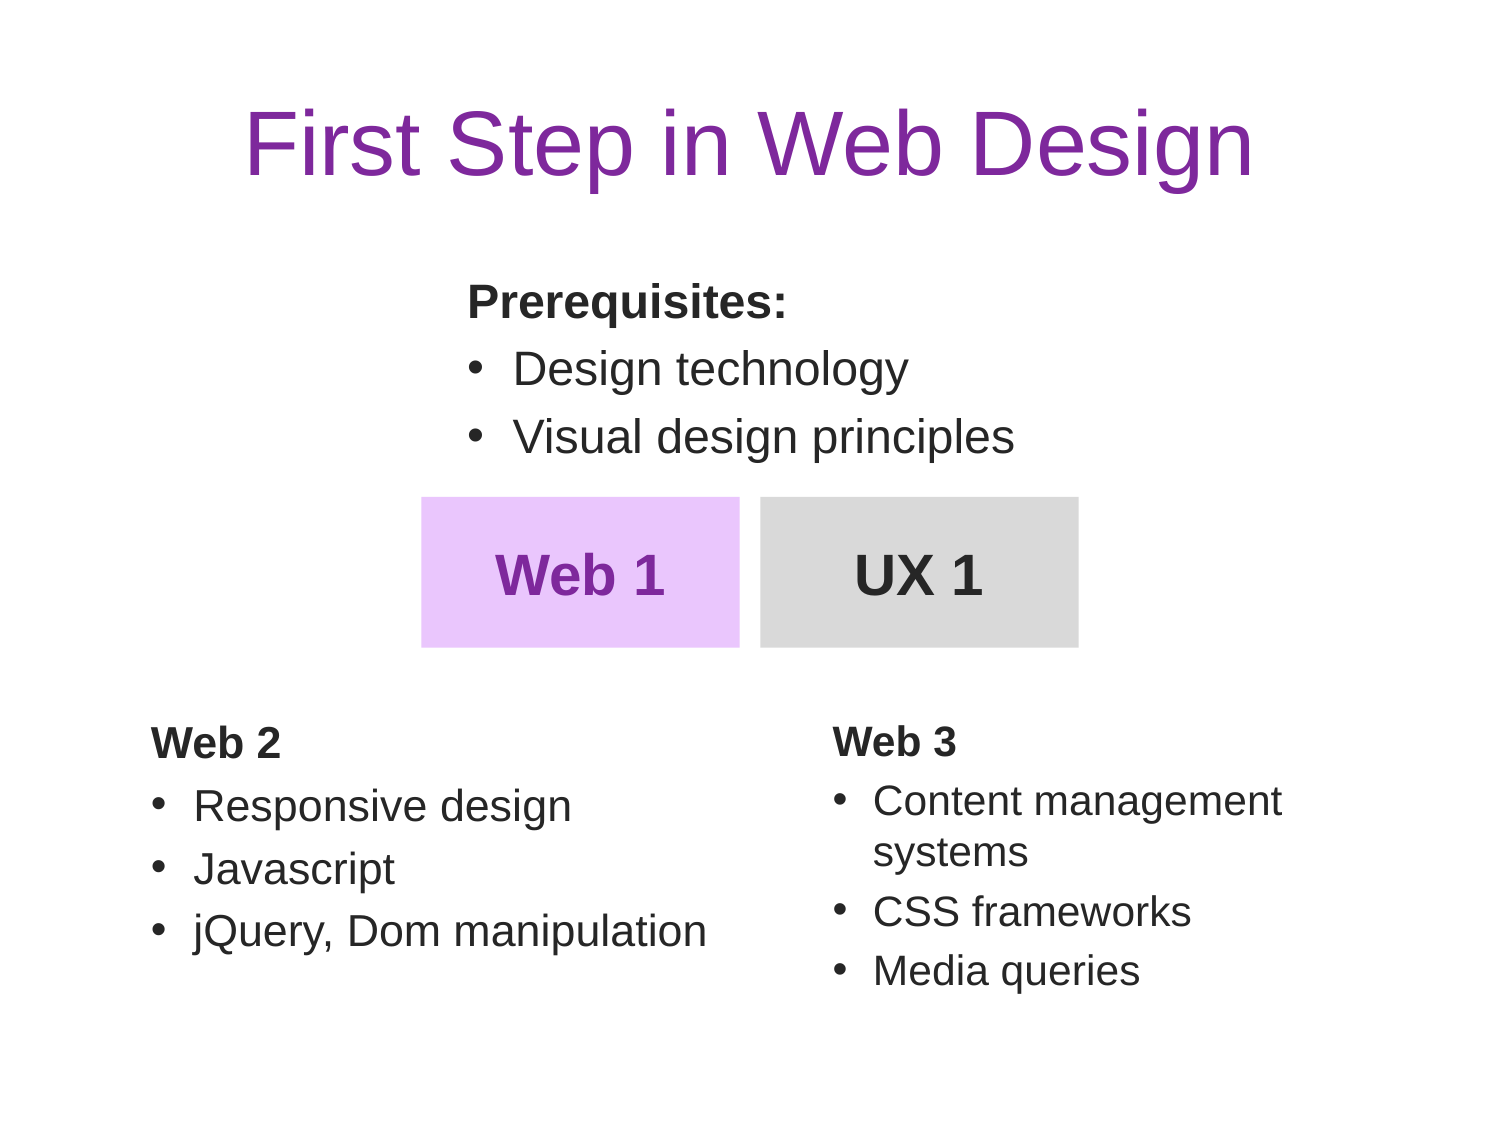

# First Step in Web Design
Prerequisites:
Design technology
Visual design principles

Web 1
UX 1
Web 2
Responsive design
Javascript
jQuery, Dom manipulation
Web 3
Content management systems
CSS frameworks
Media queries